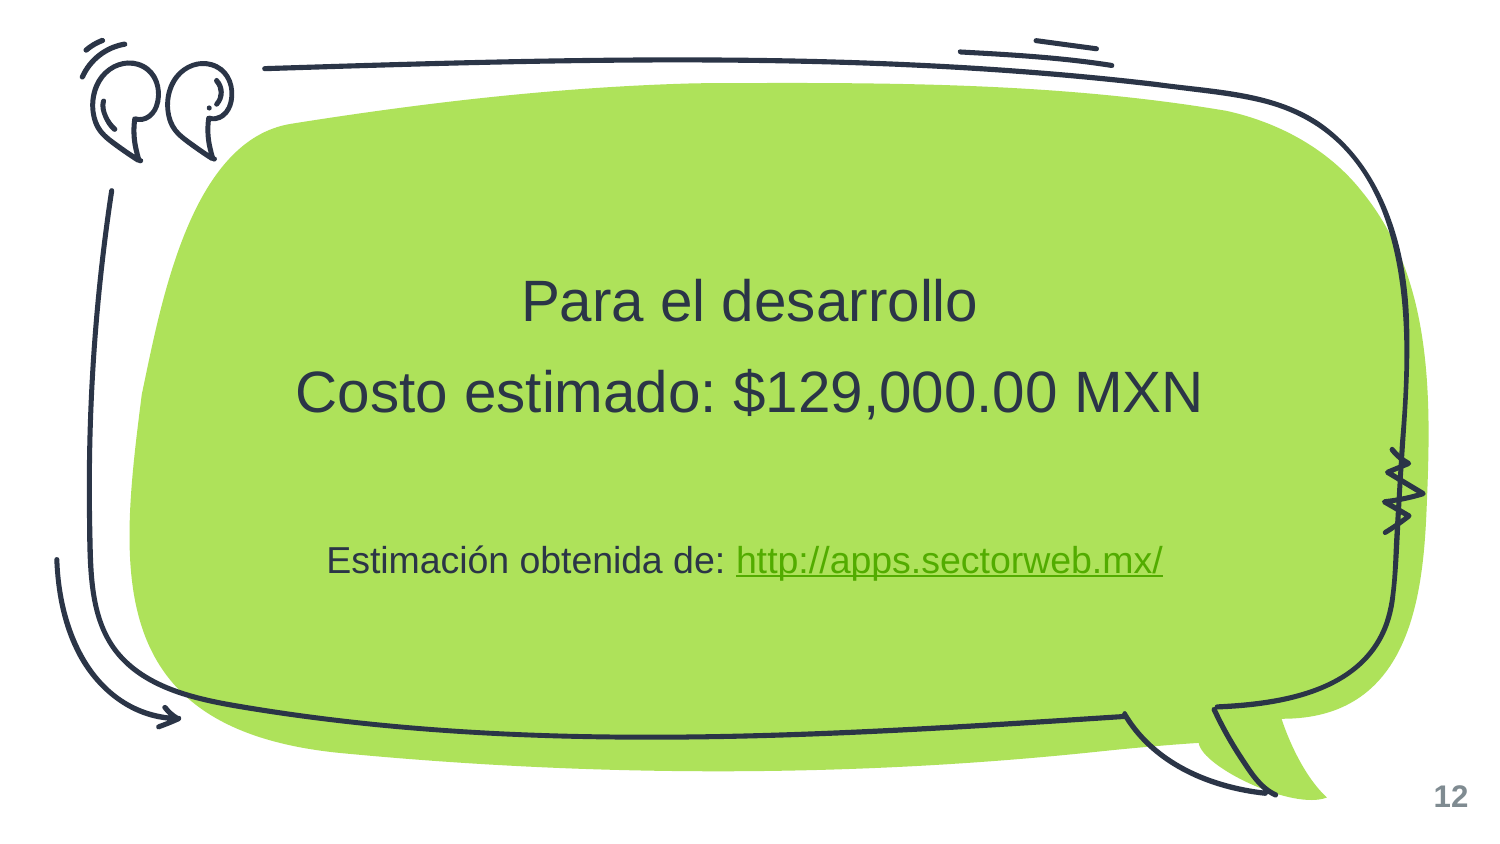

Para el desarrollo
Costo estimado: $129,000.00 MXN

Estimación obtenida de: http://apps.sectorweb.mx/
12